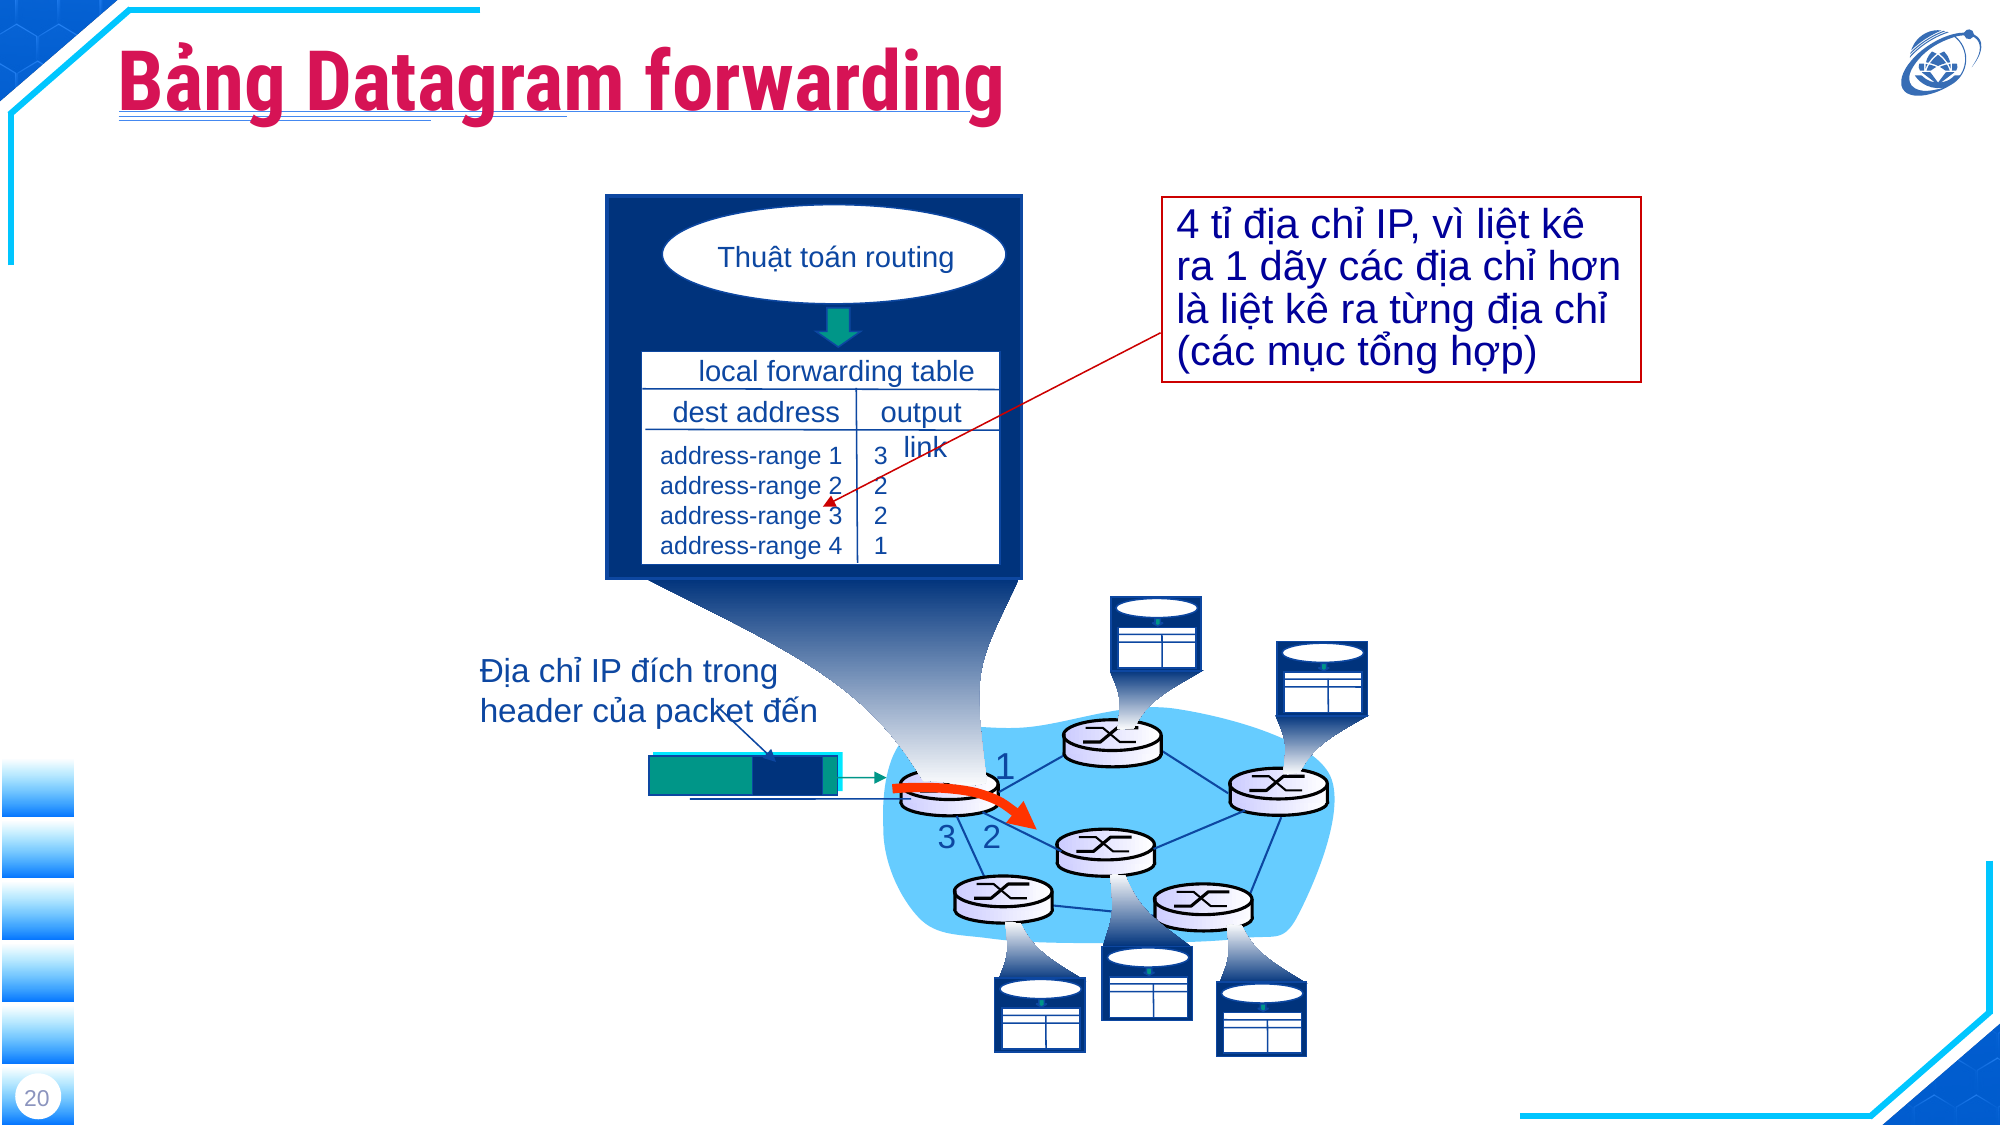

# Bảng Datagram forwarding

4 tỉ địa chỉ IP, vì liệt kê ra 1 dãy các địa chỉ hơn là liệt kê ra từng địa chỉ (các mục tổng hợp)

Thuật toán routing

local forwarding table

dest address
output  link

address-range 1
address-range 2
address-range 3
address-range 4
3
2
2
1

Địa chỉ IP đích trong
header của packet đến

1
3
2

20